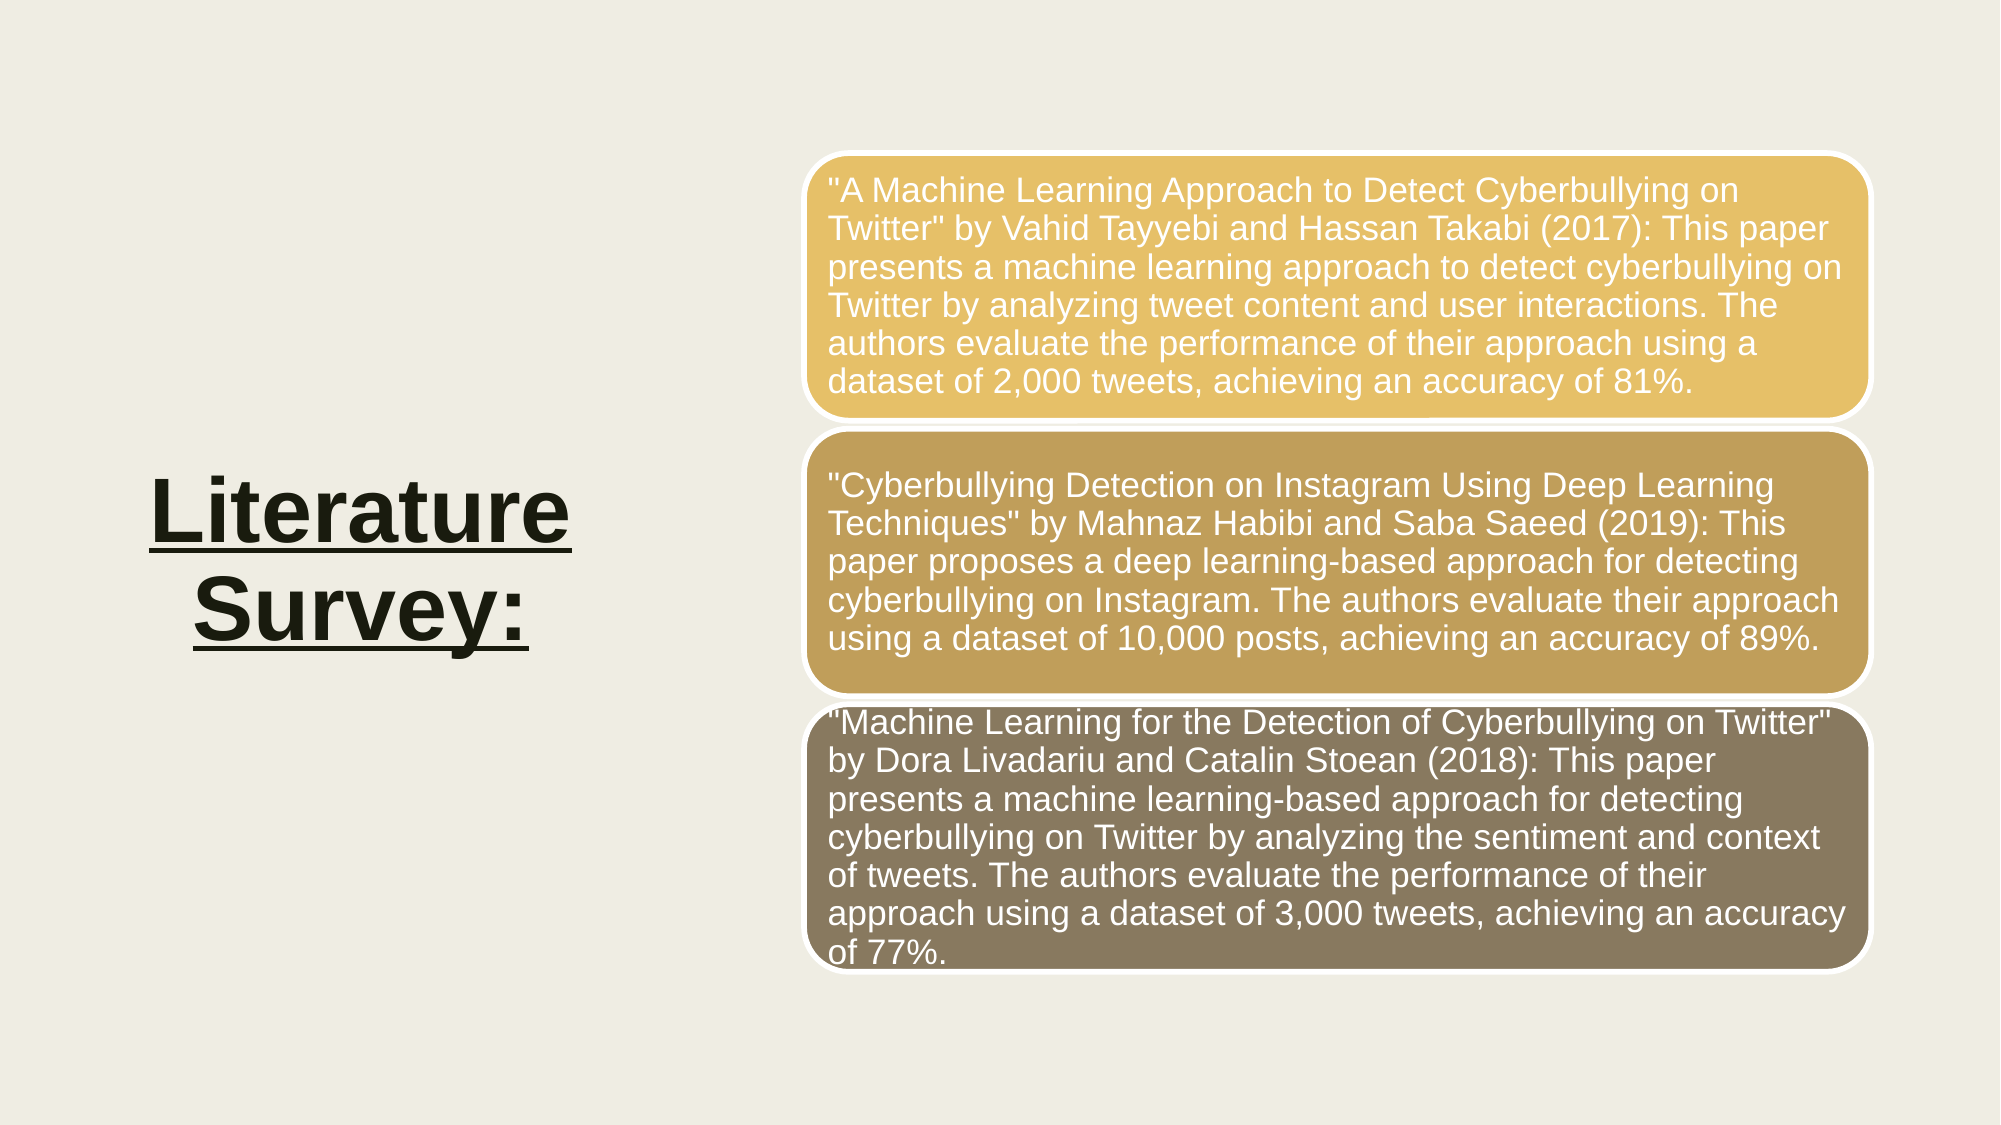

# Literature Survey:

"A Machine Learning Approach to Detect Cyberbullying on Twitter" by Vahid Tayyebi and Hassan Takabi (2017): This paper presents a machine learning approach to detect cyberbullying on Twitter by analyzing tweet content and user interactions. The authors evaluate the performance of their approach using a dataset of 2,000 tweets, achieving an accuracy of 81%.

"Cyberbullying Detection on Instagram Using Deep Learning Techniques" by Mahnaz Habibi and Saba Saeed (2019): This paper proposes a deep learning-based approach for detecting cyberbullying on Instagram. The authors evaluate their approach using a dataset of 10,000 posts, achieving an accuracy of 89%.

"Machine Learning for the Detection of Cyberbullying on Twitter" by Dora Livadariu and Catalin Stoean (2018): This paper presents a machine learning-based approach for detecting cyberbullying on Twitter by analyzing the sentiment and context of tweets. The authors evaluate the performance of their approach using a dataset of 3,000 tweets, achieving an accuracy of 77%.